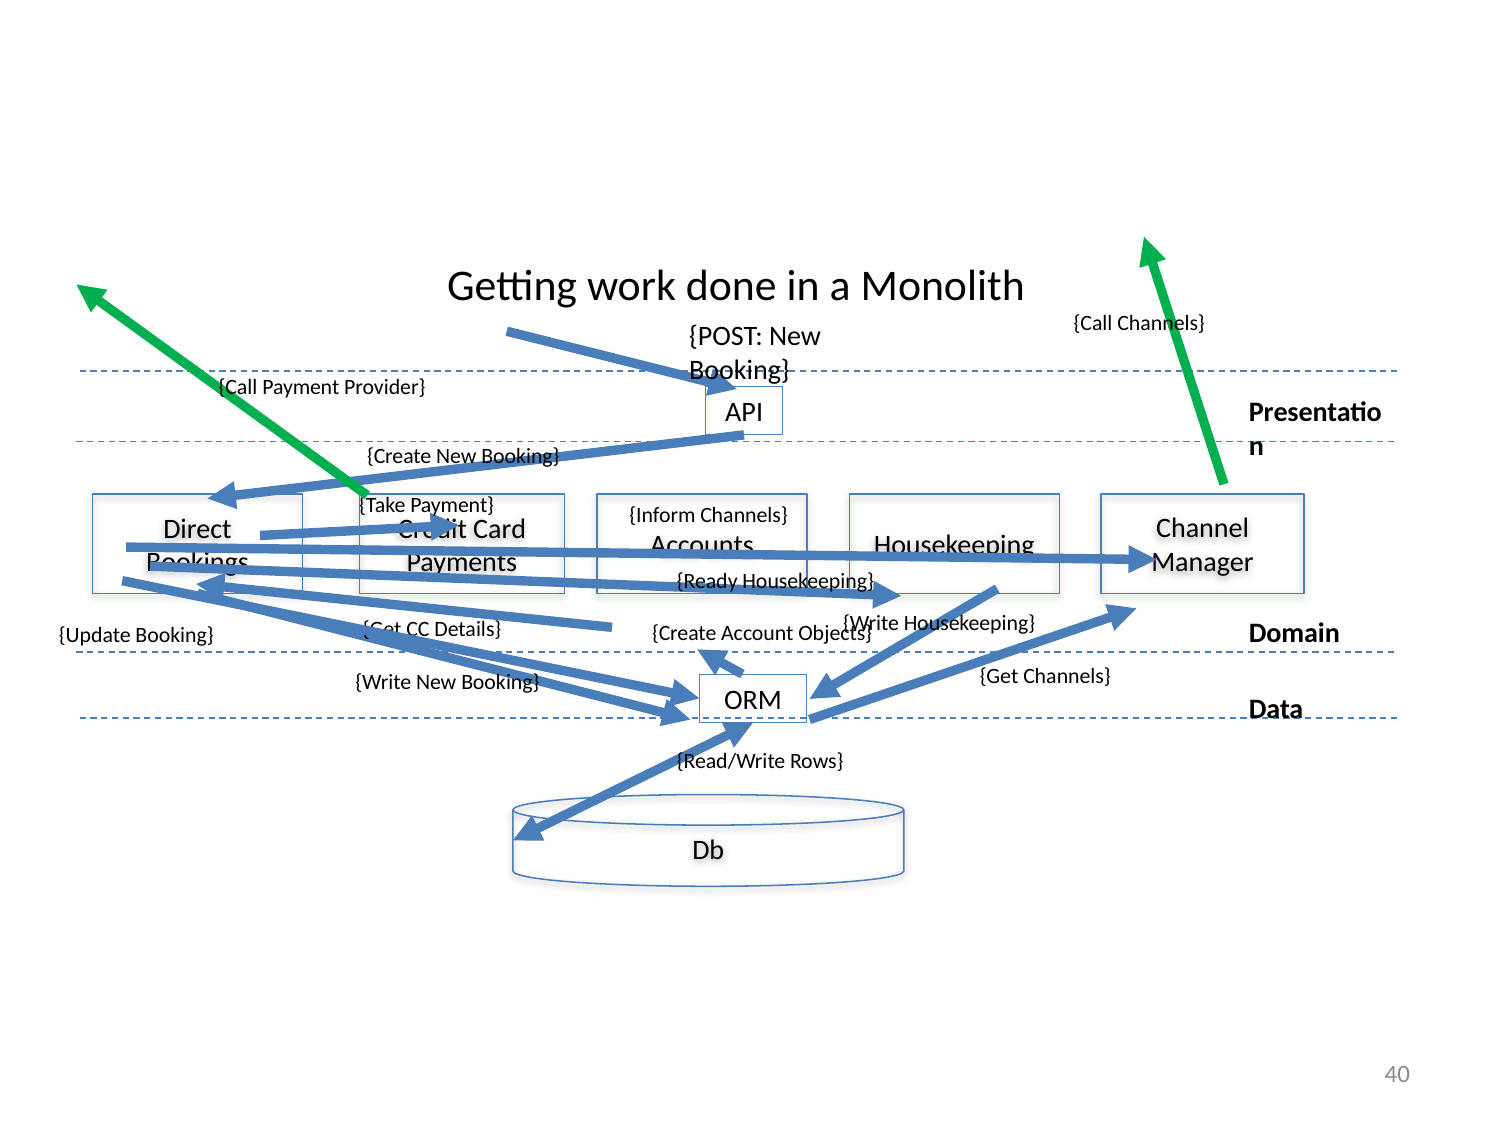

Getting work done in a Monolith
{Call Channels}
{POST: New Booking}
{Call Payment Provider}
API
Presentation
{Create New Booking}
{Take Payment}
{Inform Channels}
Housekeeping
Channel Manager
Credit Card
Payments
Accounts
Direct
Bookings
{Ready Housekeeping}
{Write Housekeeping}
{Get CC Details}
Domain
{Create Account Objects}
{Update Booking}
{Get Channels}
{Write New Booking}
ORM
Data
{Read/Write Rows}
Db
40